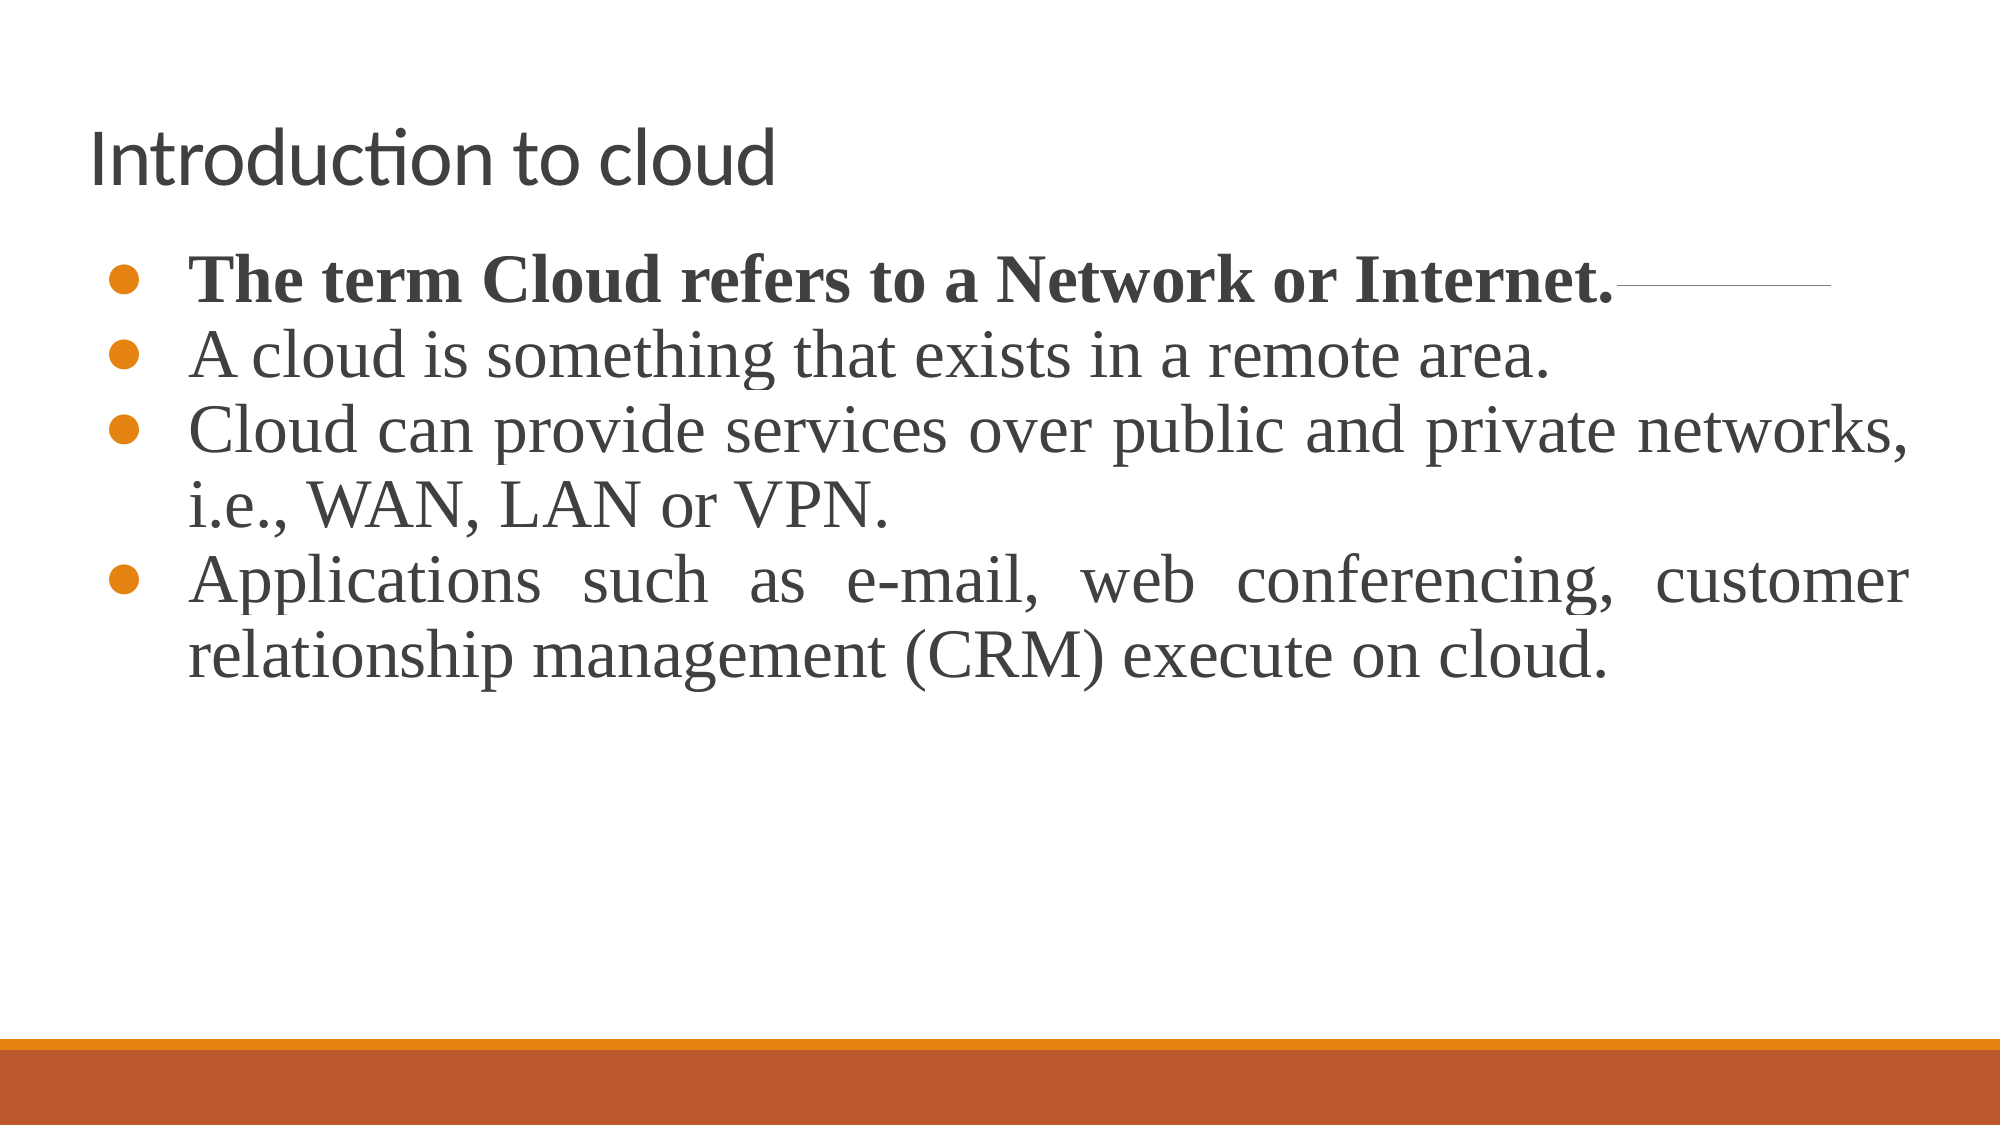

# Introduction to cloud
The term Cloud refers to a Network or Internet.
A cloud is something that exists in a remote area.
Cloud can provide services over public and private networks, i.e., WAN, LAN or VPN.
Applications such as e-mail, web conferencing, customer relationship management (CRM) execute on cloud.